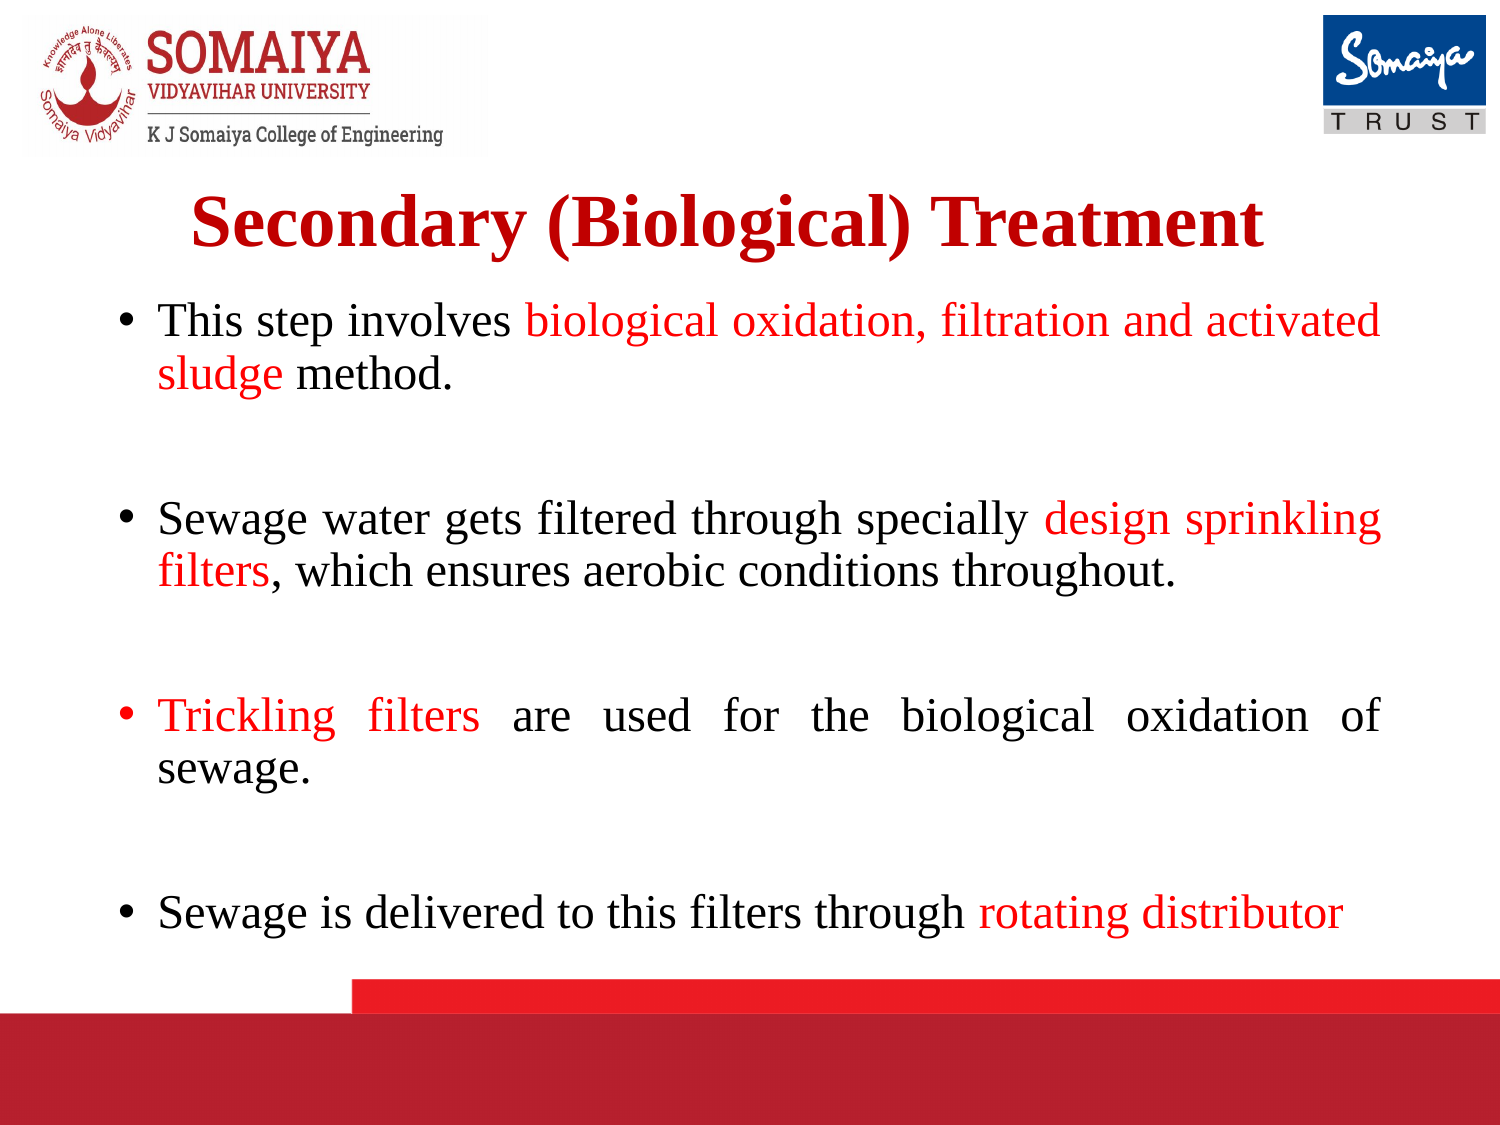

# Secondary (Biological) Treatment
This step involves biological oxidation, filtration and activated sludge method.

Sewage water gets filtered through specially design sprinkling filters, which ensures aerobic conditions throughout.

Trickling filters are used for the biological oxidation of sewage.

Sewage is delivered to this filters through rotating distributor